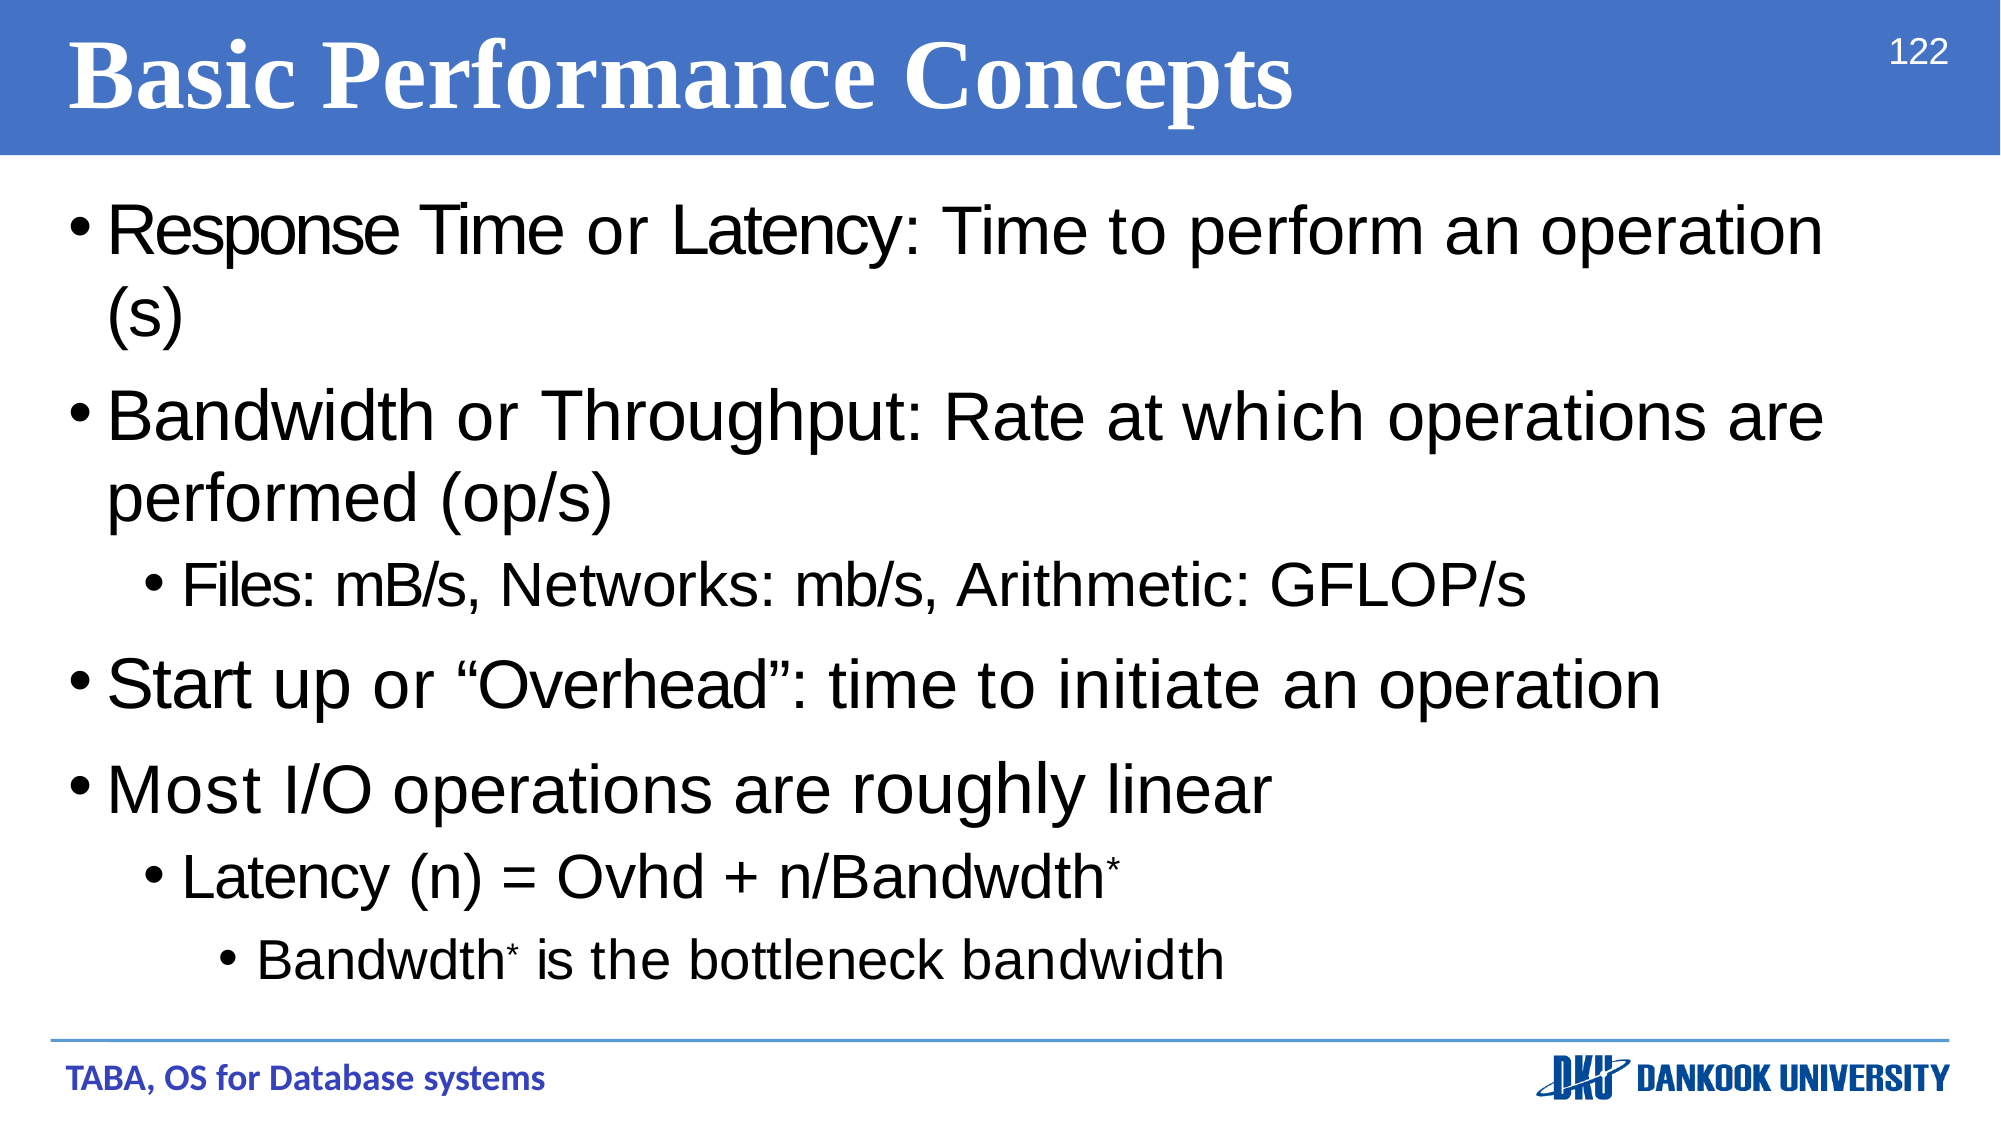

# Basic Performance Concepts
122
Response Time or Latency: Time to perform an operation (s)
Bandwidth or Throughput: Rate at which operations are performed (op/s)
Files: mB/s, Networks: mb/s, Arithmetic: GFLOP/s
Start up or “Overhead”: time to initiate an operation
Most I/O operations are roughly linear
Latency (n) = Ovhd + n/Bandwdth*
Bandwdth* is the bottleneck bandwidth
TABA, OS for Database systems